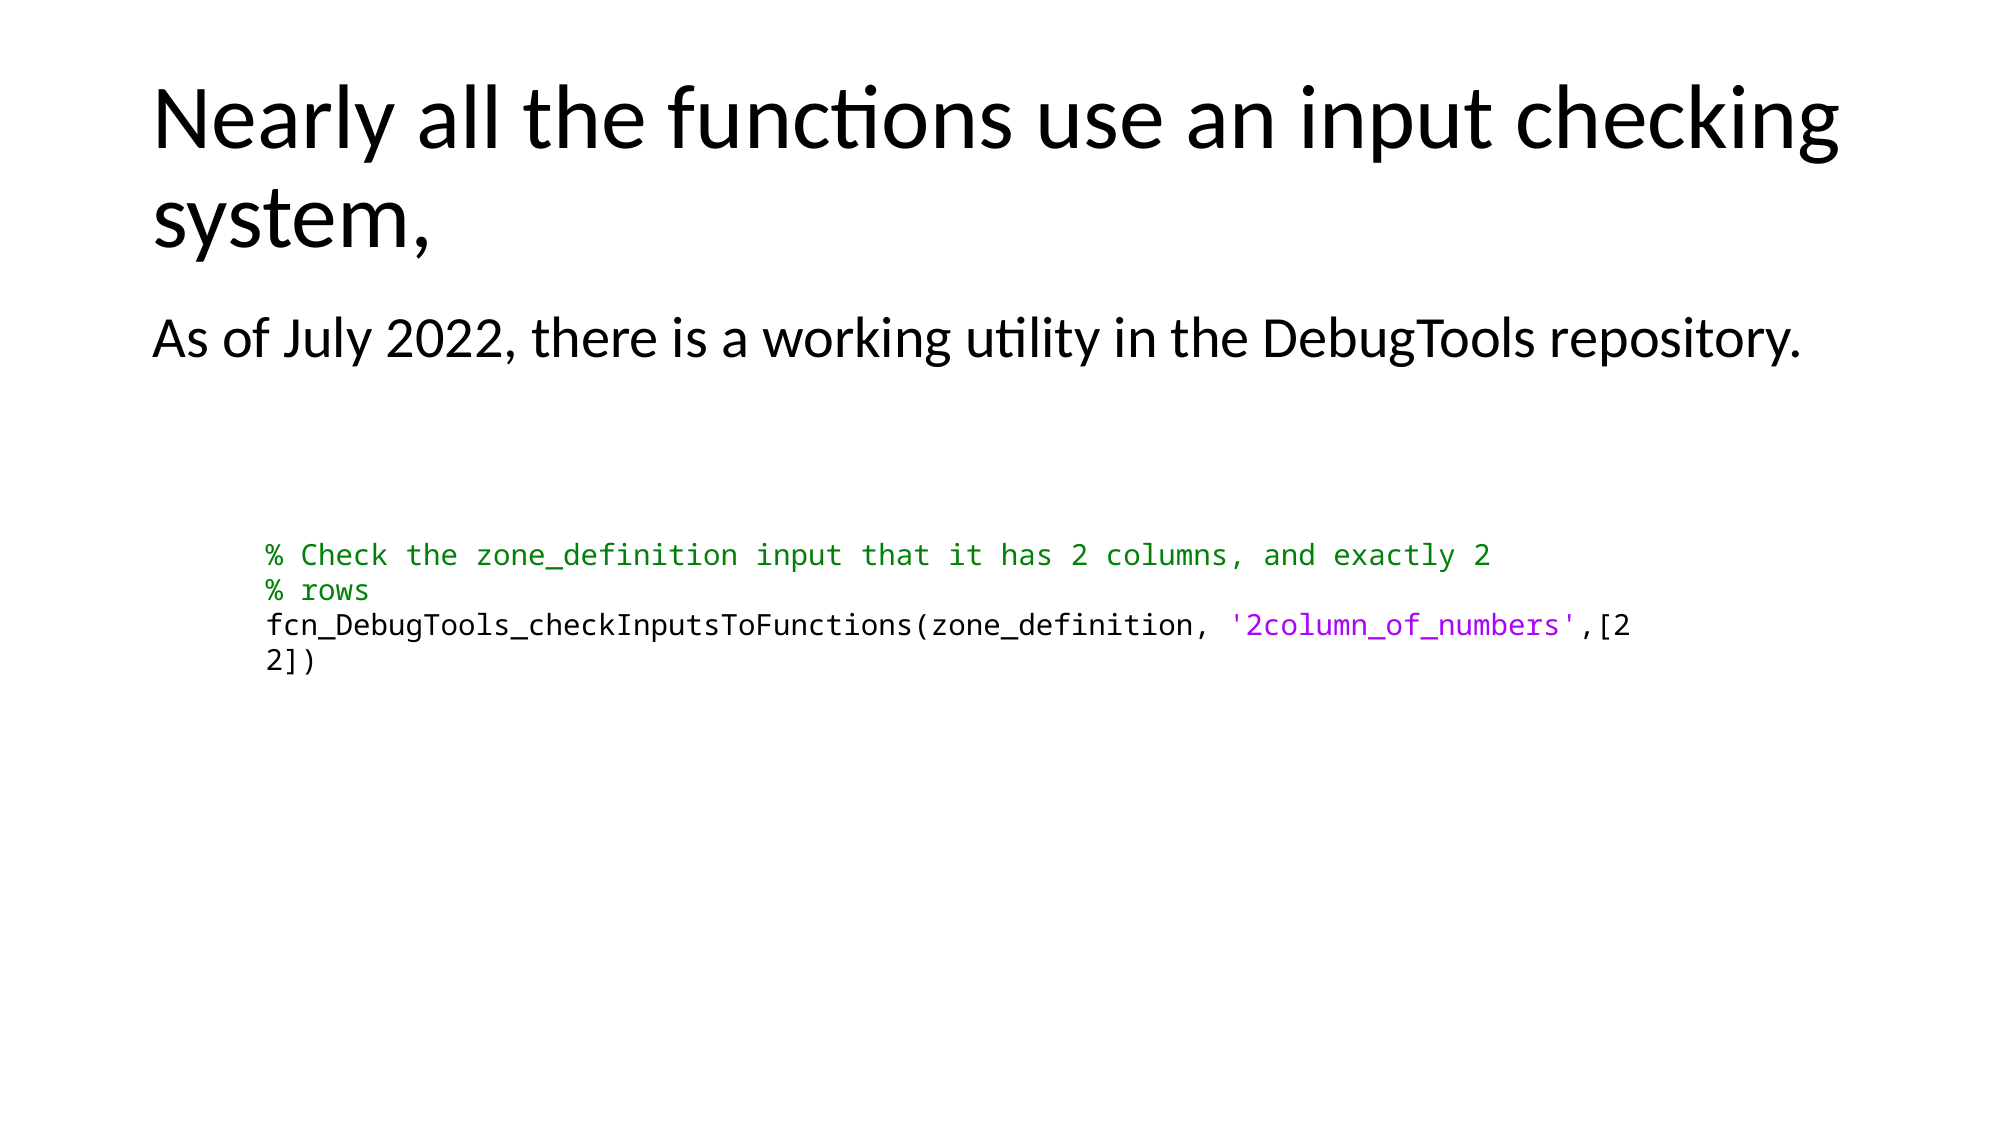

# Nearly all the functions use an input checking system,
As of July 2022, there is a working utility in the DebugTools repository.
% Check the zone_definition input that it has 2 columns, and exactly 2
% rows
fcn_DebugTools_checkInputsToFunctions(zone_definition, '2column_of_numbers',[2 2])